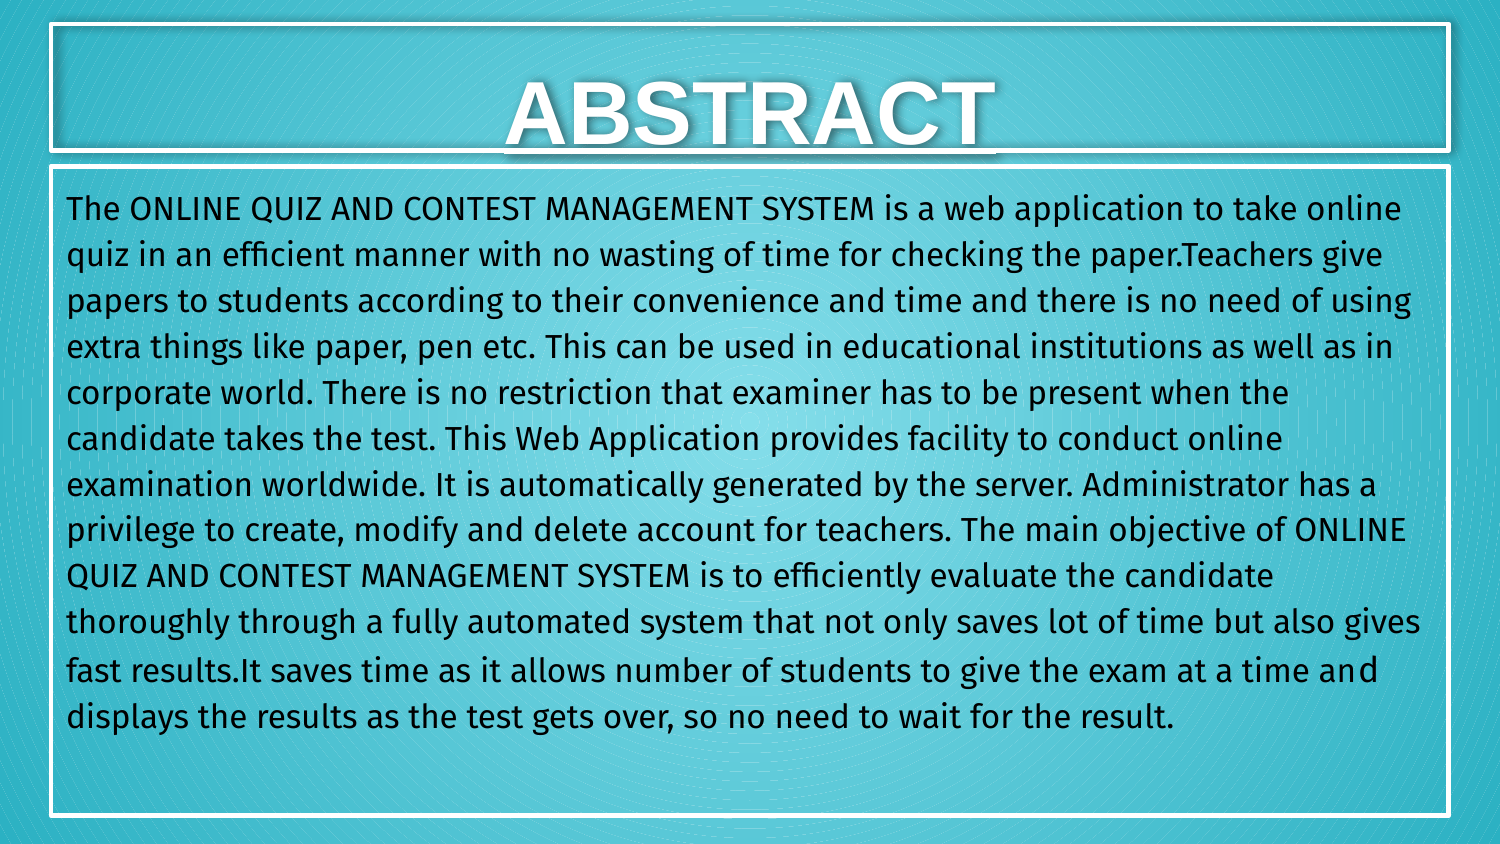

# ABSTRACT
The ONLINE QUIZ AND CONTEST MANAGEMENT SYSTEM is a web application to take online quiz in an efficient manner with no wasting of time for checking the paper.Teachers give papers to students according to their convenience and time and there is no need of using extra things like paper, pen etc. This can be used in educational institutions as well as in corporate world. There is no restriction that examiner has to be present when the candidate takes the test. This Web Application provides facility to conduct online examination worldwide. It is automatically generated by the server. Administrator has a privilege to create, modify and delete account for teachers. The main objective of ONLINE QUIZ AND CONTEST MANAGEMENT SYSTEM is to efficiently evaluate the candidate thoroughly through a fully automated system that not only saves lot of time but also gives fast results.It saves time as it allows number of students to give the exam at a time and displays the results as the test gets over, so no need to wait for the result.